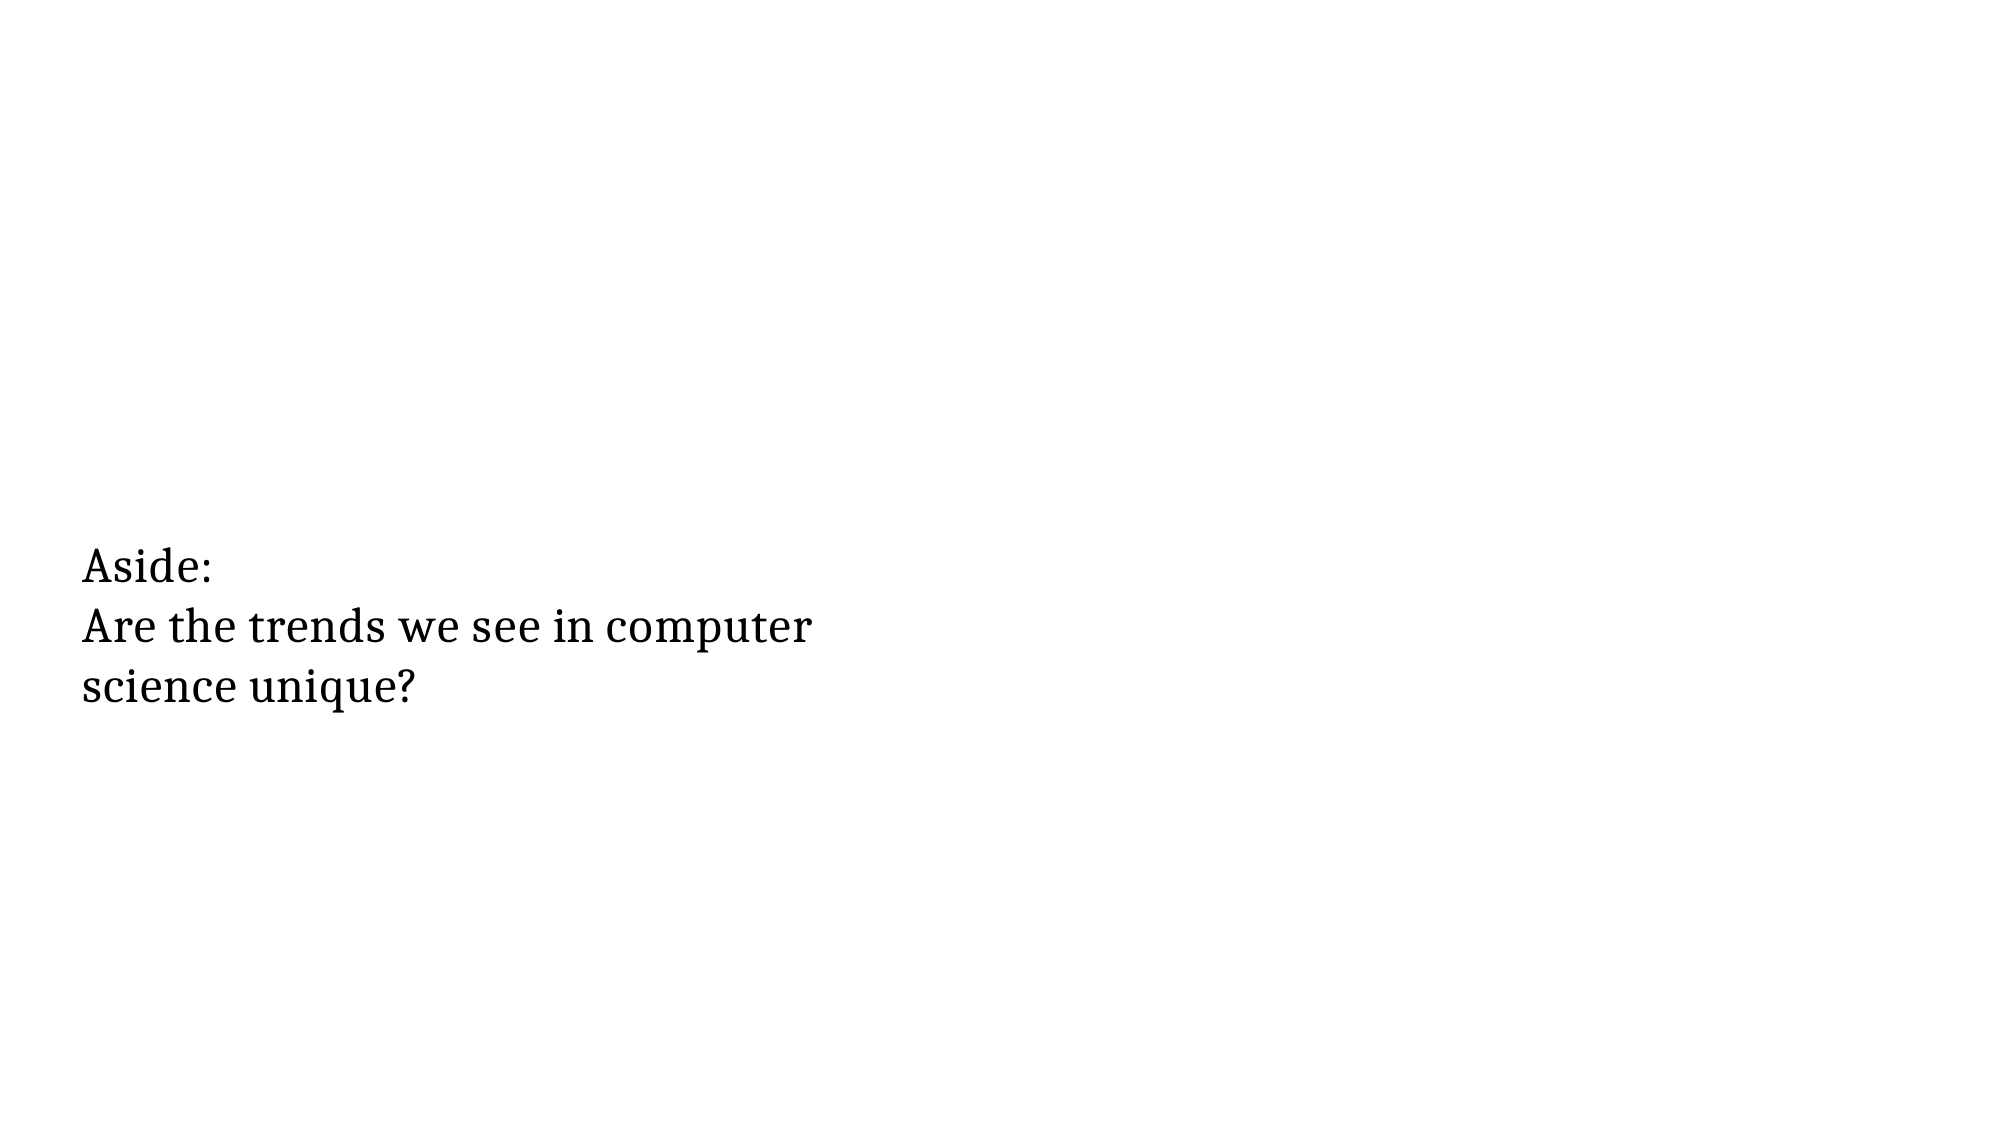

Aside:
Are the trends we see in computer science unique?